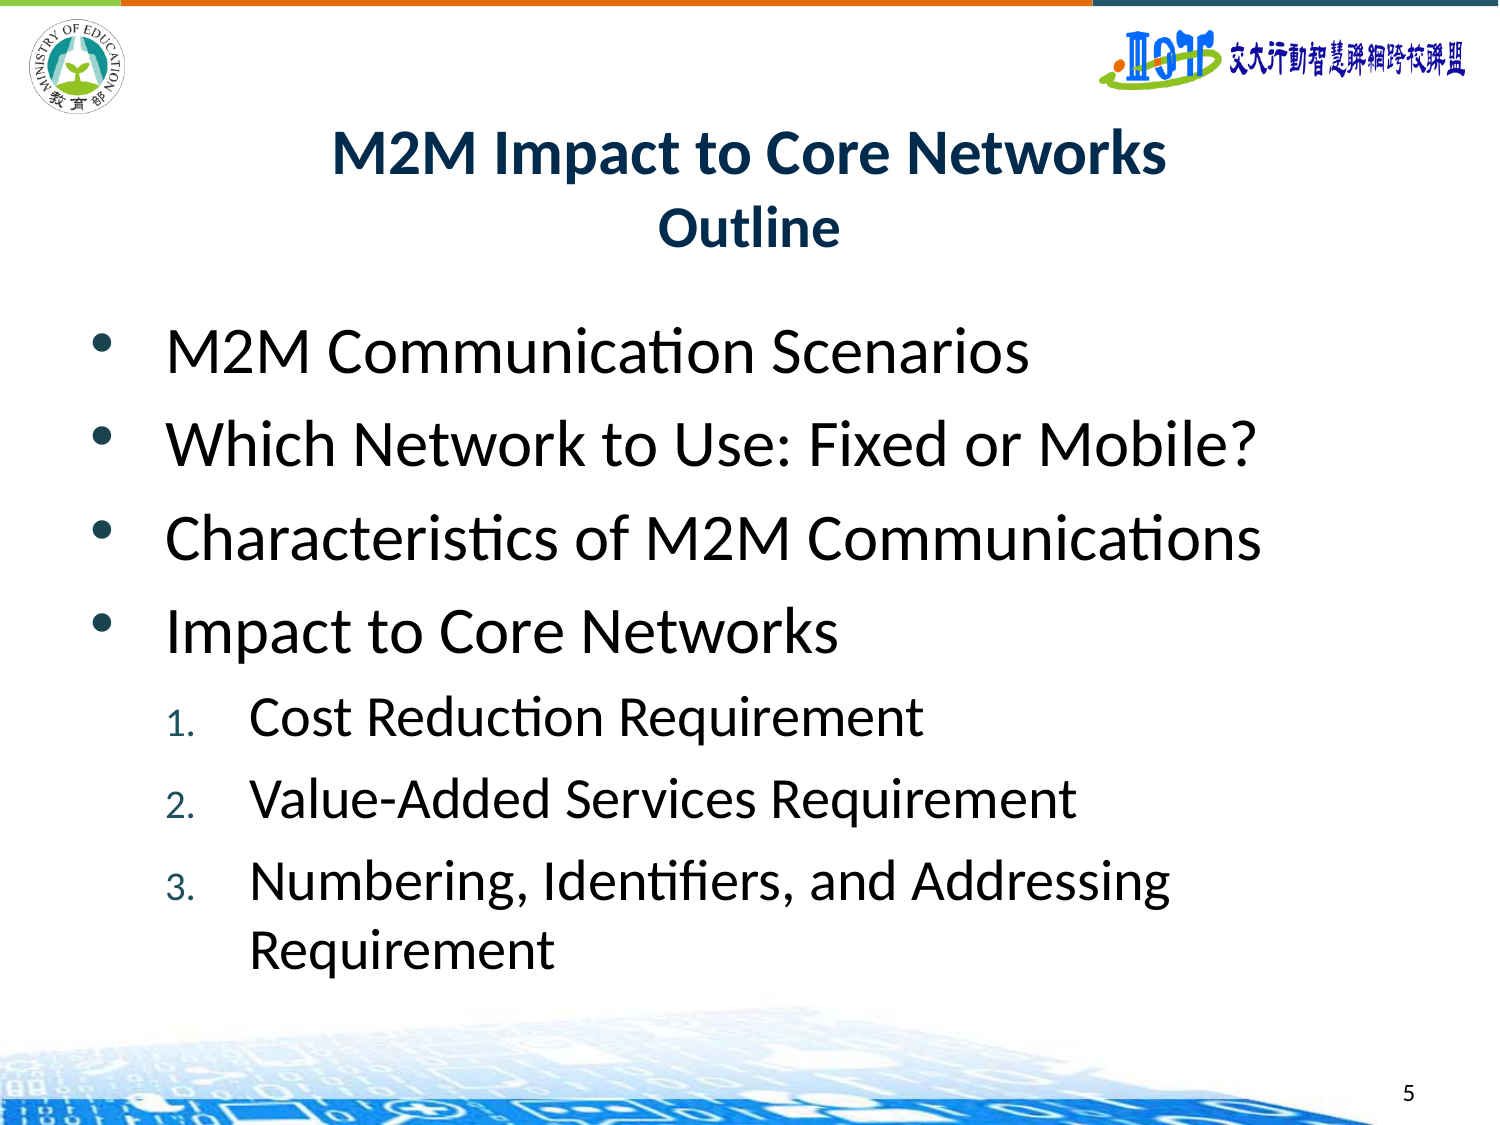

# M2M Impact to Core Networks Outline
M2M Communication Scenarios
Which Network to Use: Fixed or Mobile?
Characteristics of M2M Communications
Impact to Core Networks
Cost Reduction Requirement
Value-Added Services Requirement
Numbering, Identifiers, and Addressing Requirement
5